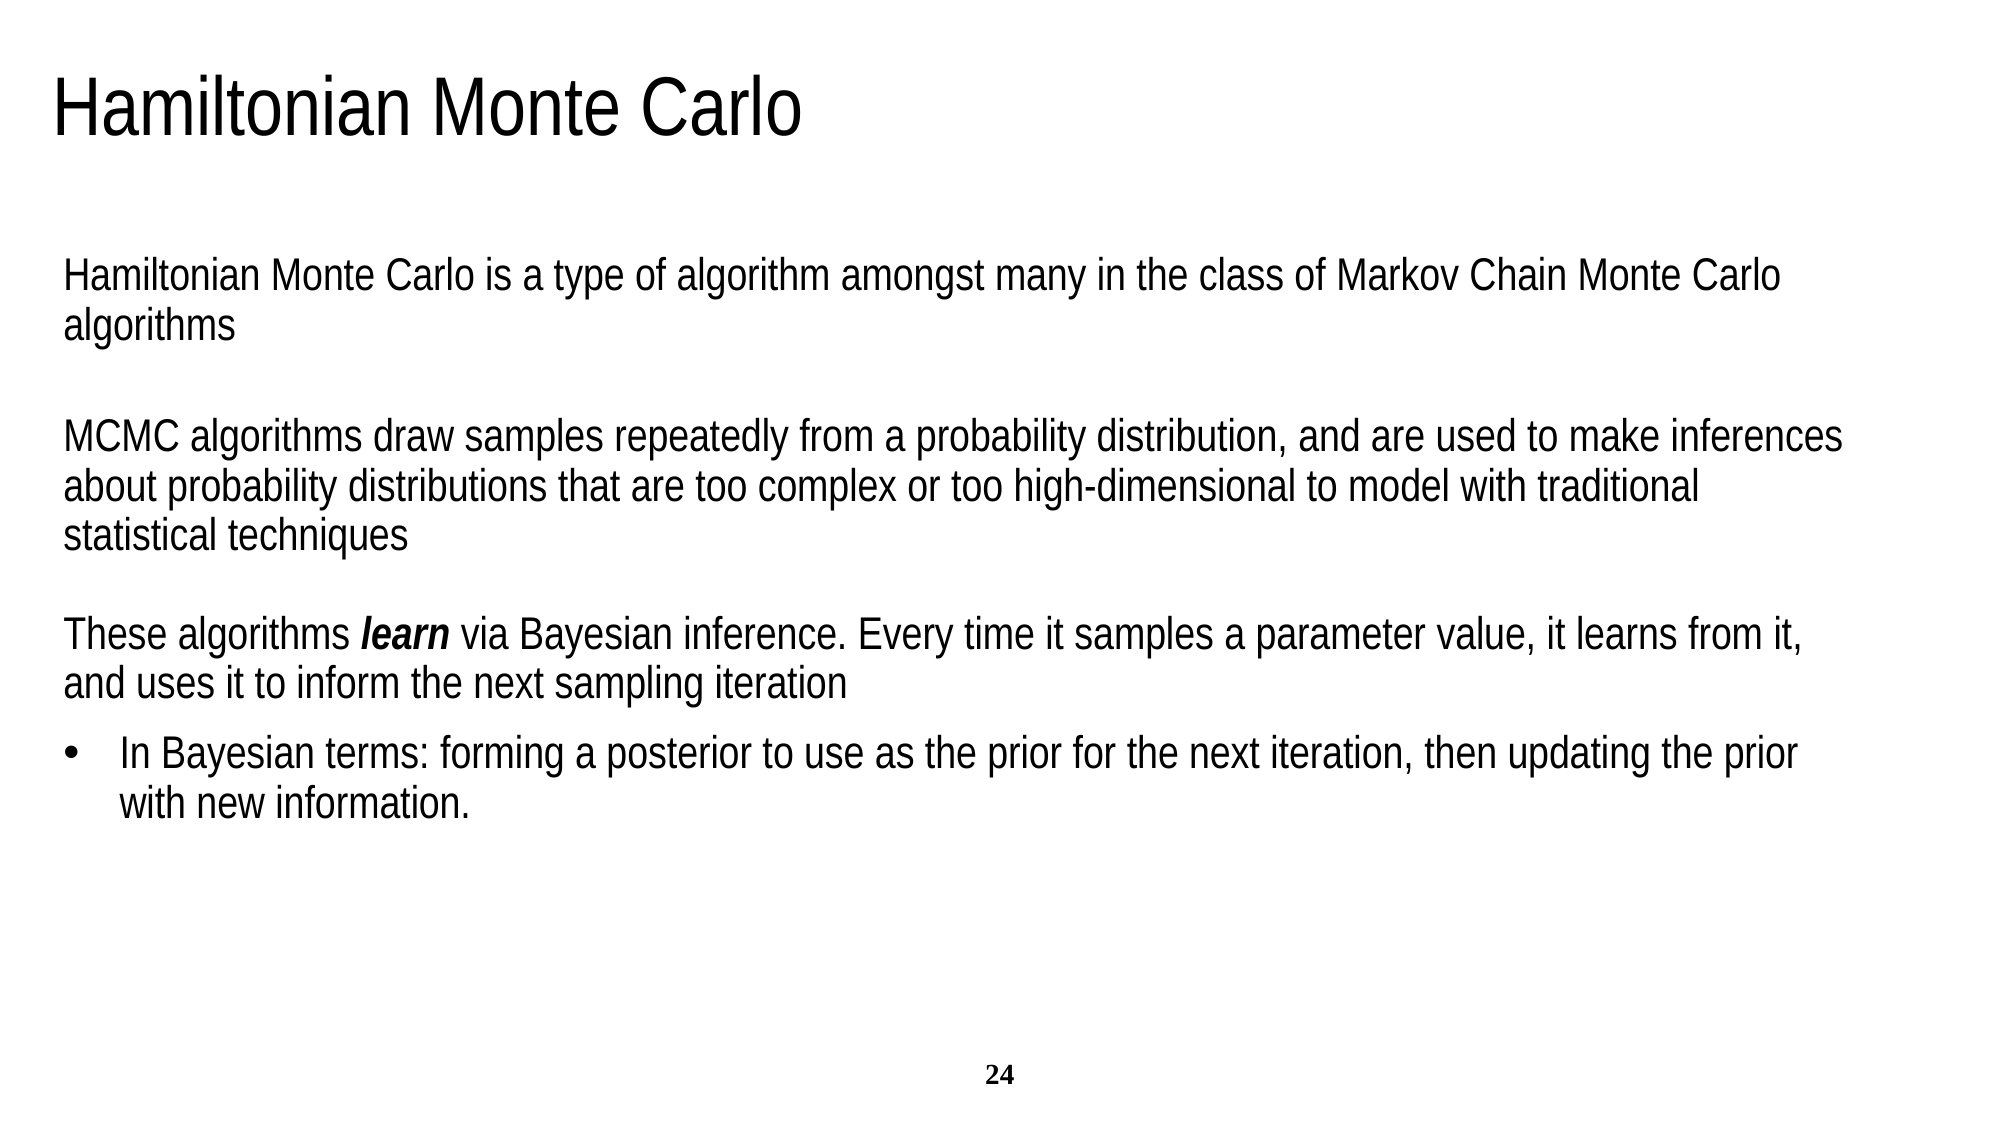

Hamiltonian Monte Carlo
Hamiltonian Monte Carlo is a type of algorithm amongst many in the class of Markov Chain Monte Carlo algorithms
MCMC algorithms draw samples repeatedly from a probability distribution, and are used to make inferences about probability distributions that are too complex or too high-dimensional to model with traditional statistical techniques
These algorithms learn via Bayesian inference. Every time it samples a parameter value, it learns from it, and uses it to inform the next sampling iteration
In Bayesian terms: forming a posterior to use as the prior for the next iteration, then updating the prior with new information.
24